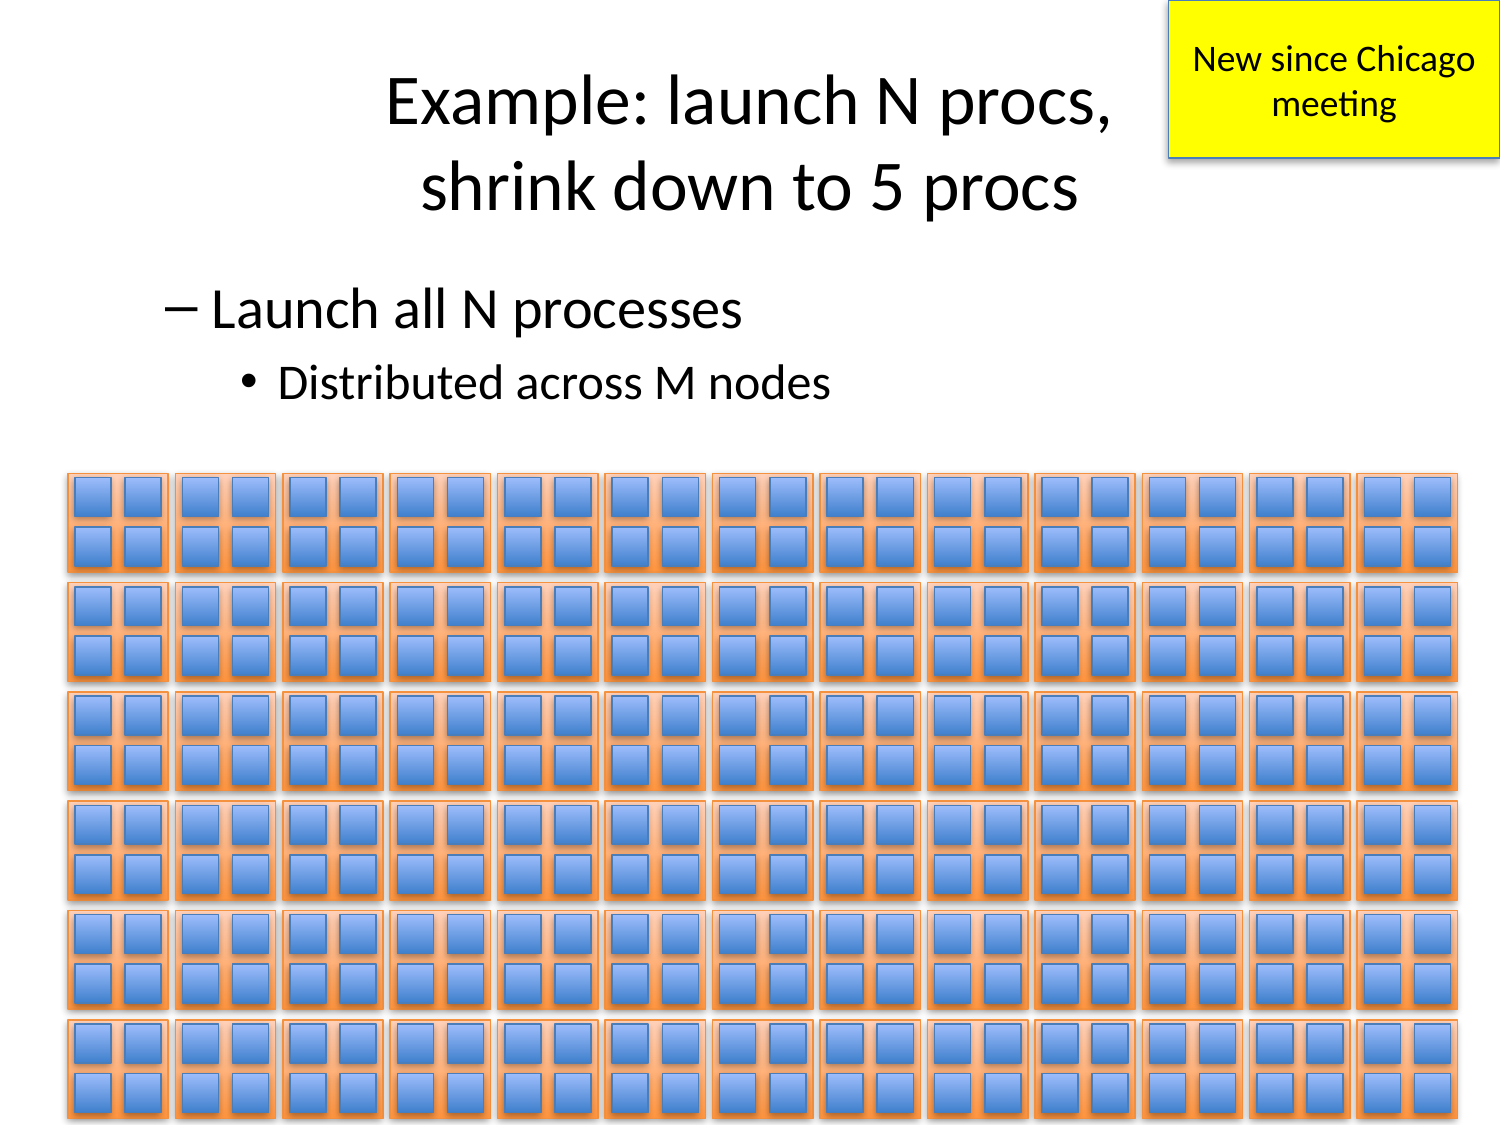

New since Chicago meeting
# Example: launch N procs, shrink down to 5 procs
Launch all N processes
Distributed across M nodes